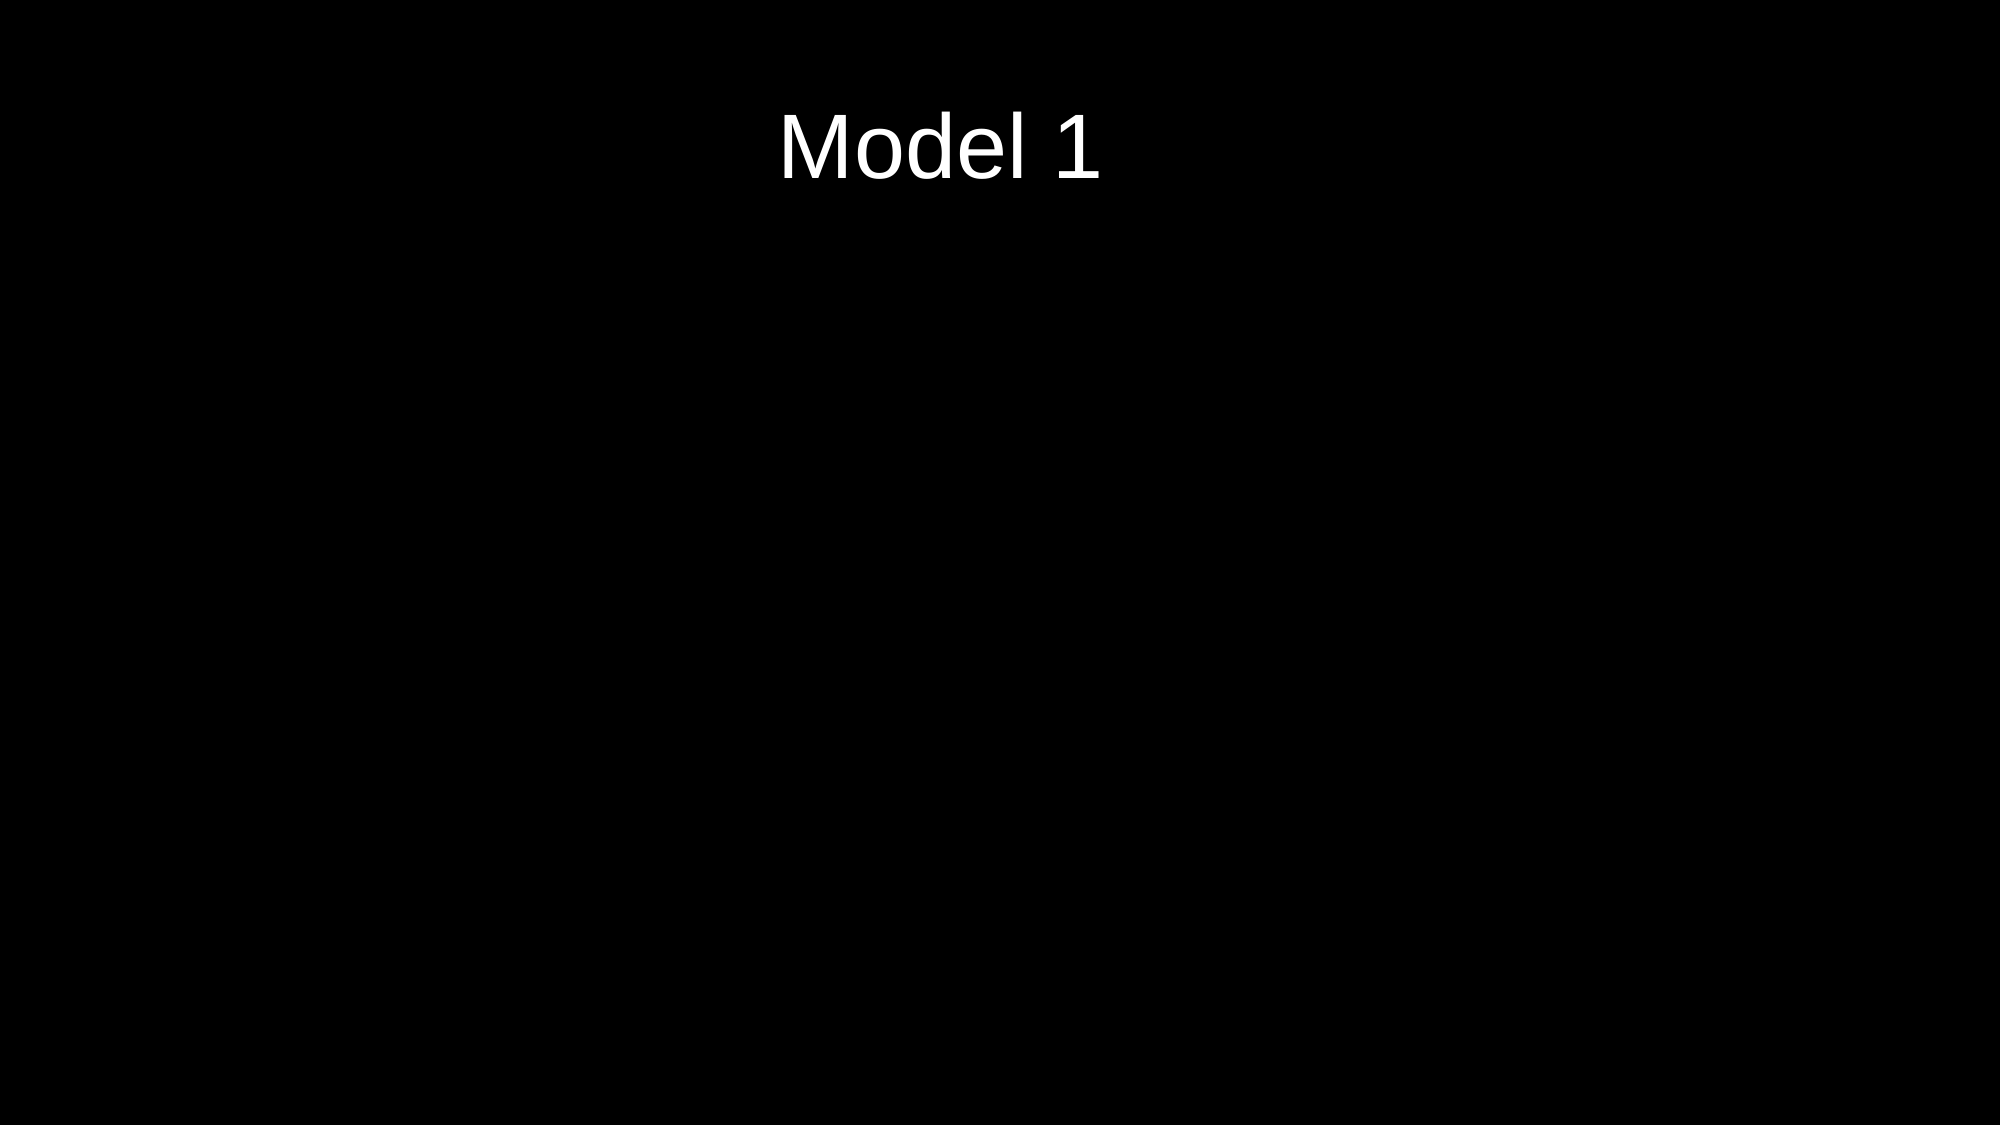

Model 1
```{r}
model_1 <- glm(
  heart_attack_risk ~ exercise_hrs_week,
  data = no_family_history_dataset,
  family = binomial()
)
```